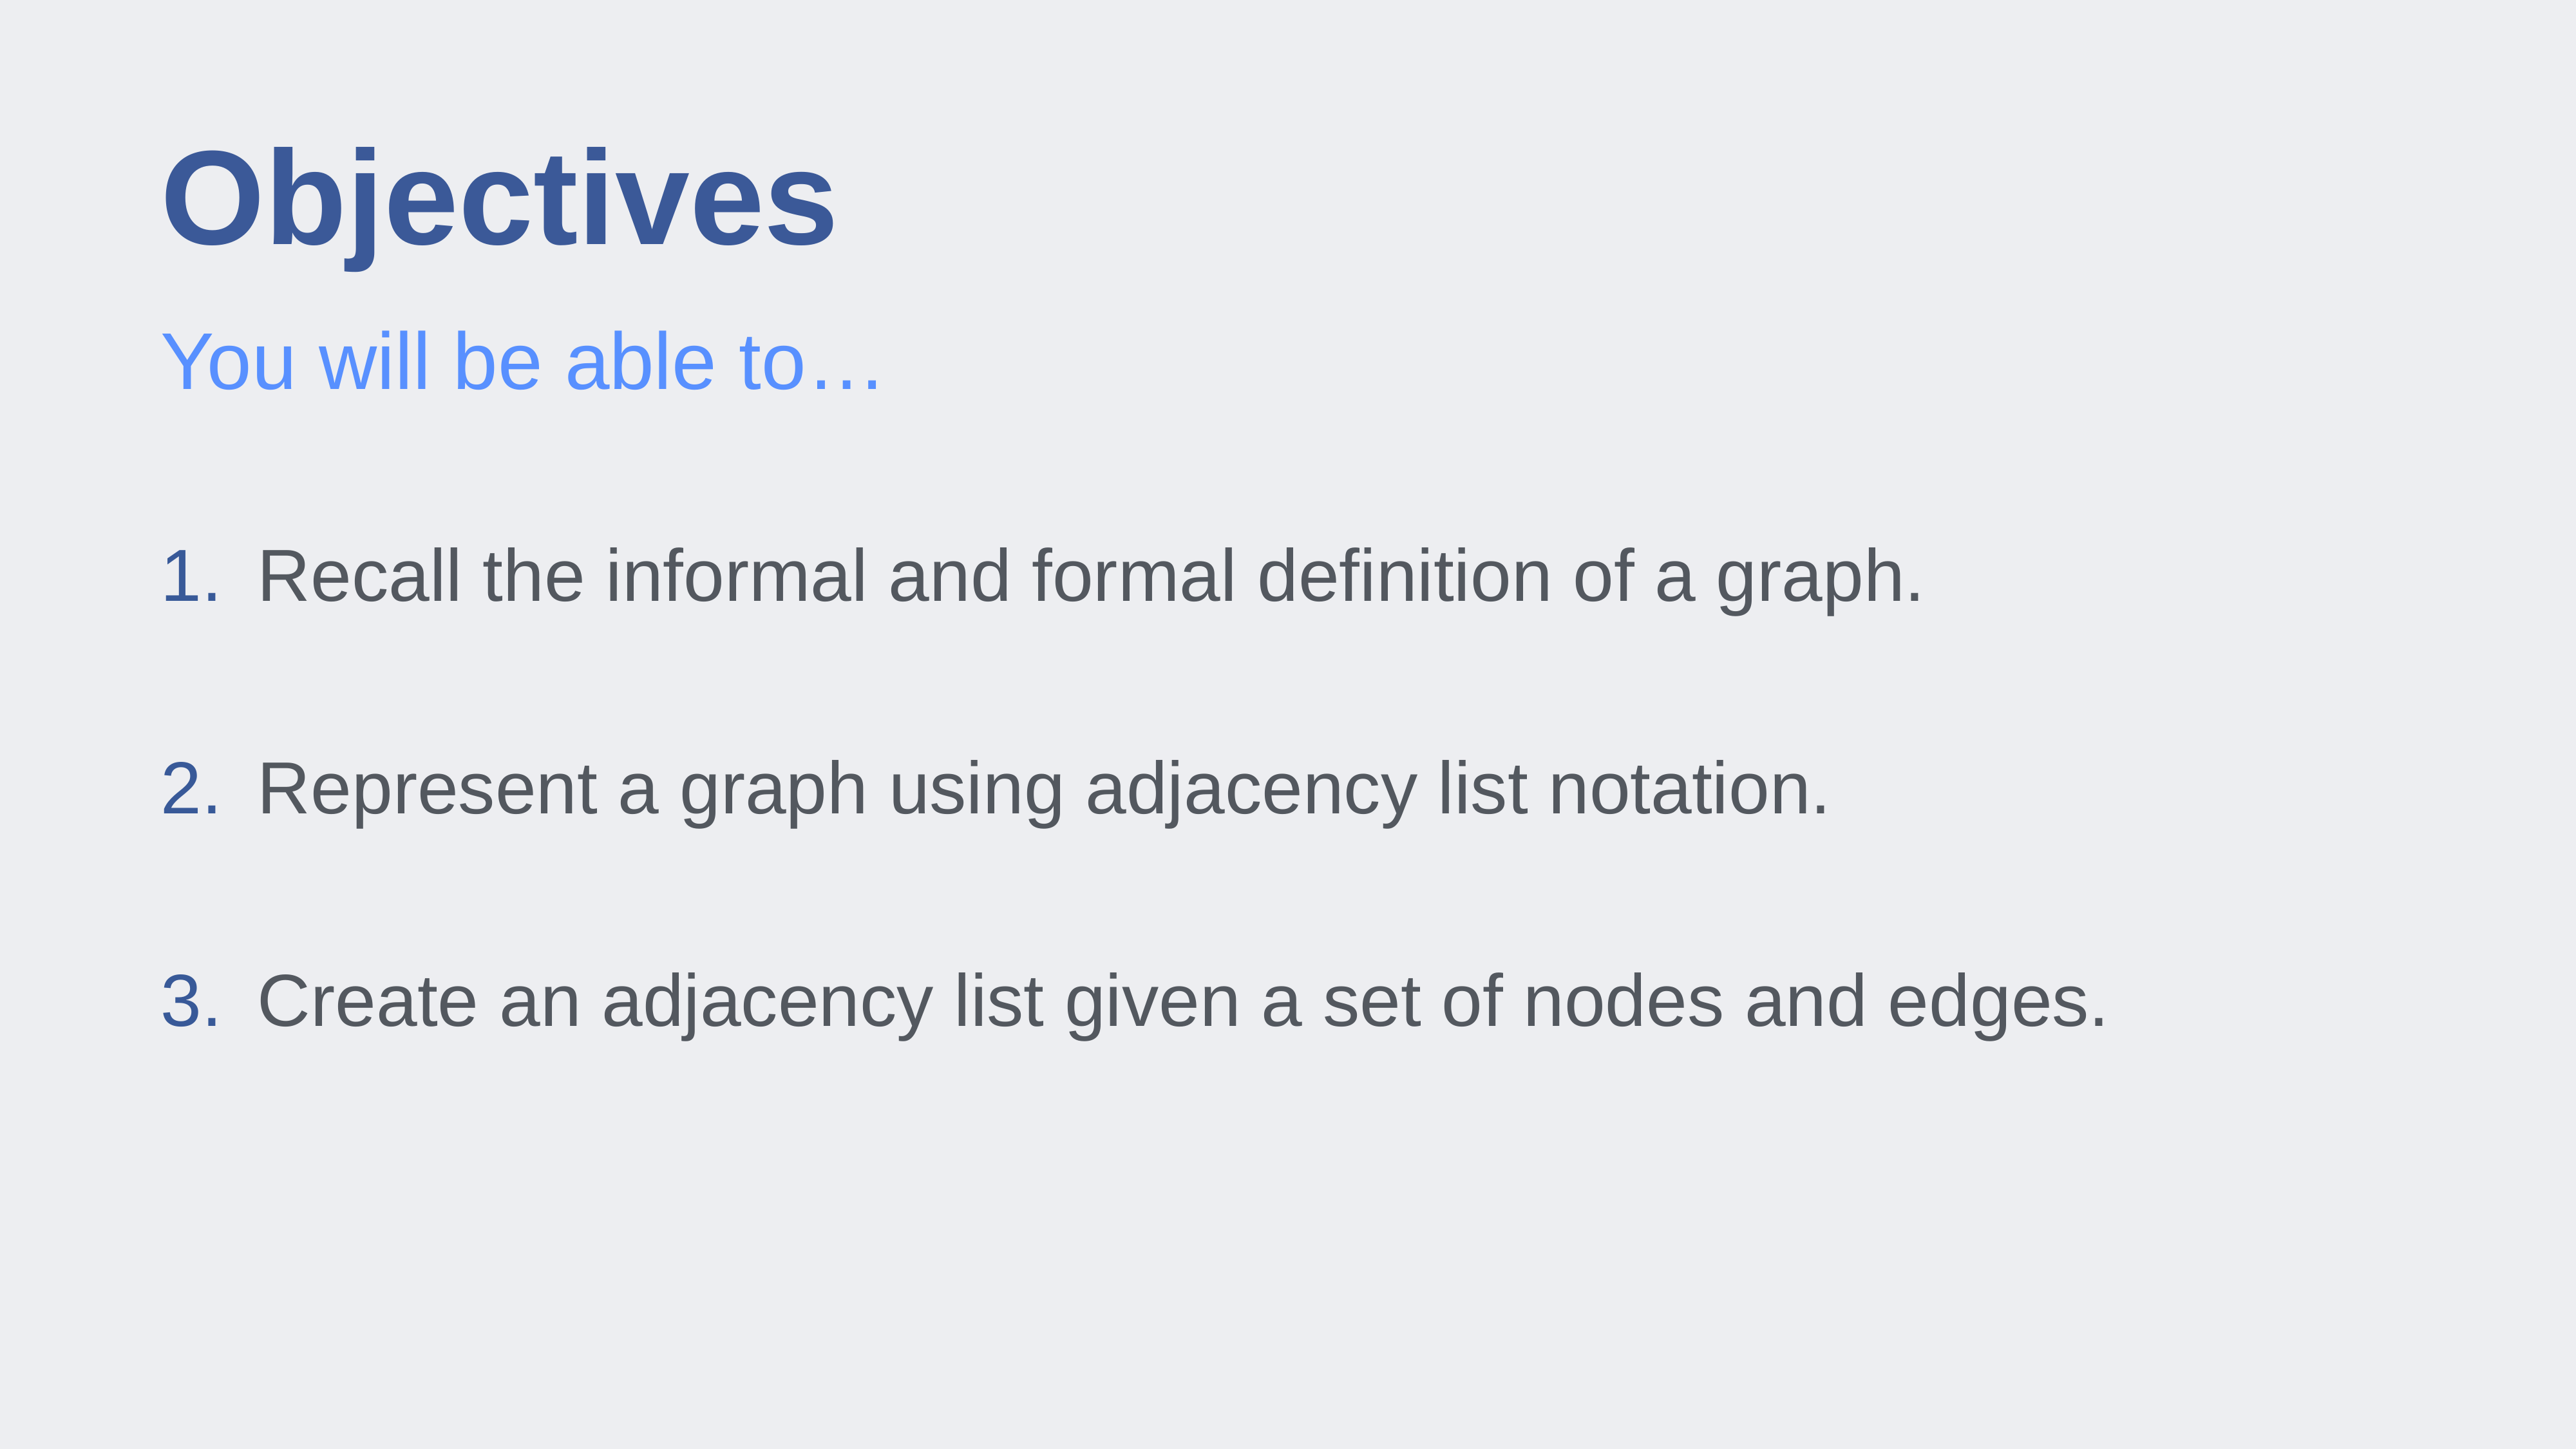

# Objectives
You will be able to…
Recall the informal and formal definition of a graph.

Represent a graph using adjacency list notation.

Create an adjacency list given a set of nodes and edges.